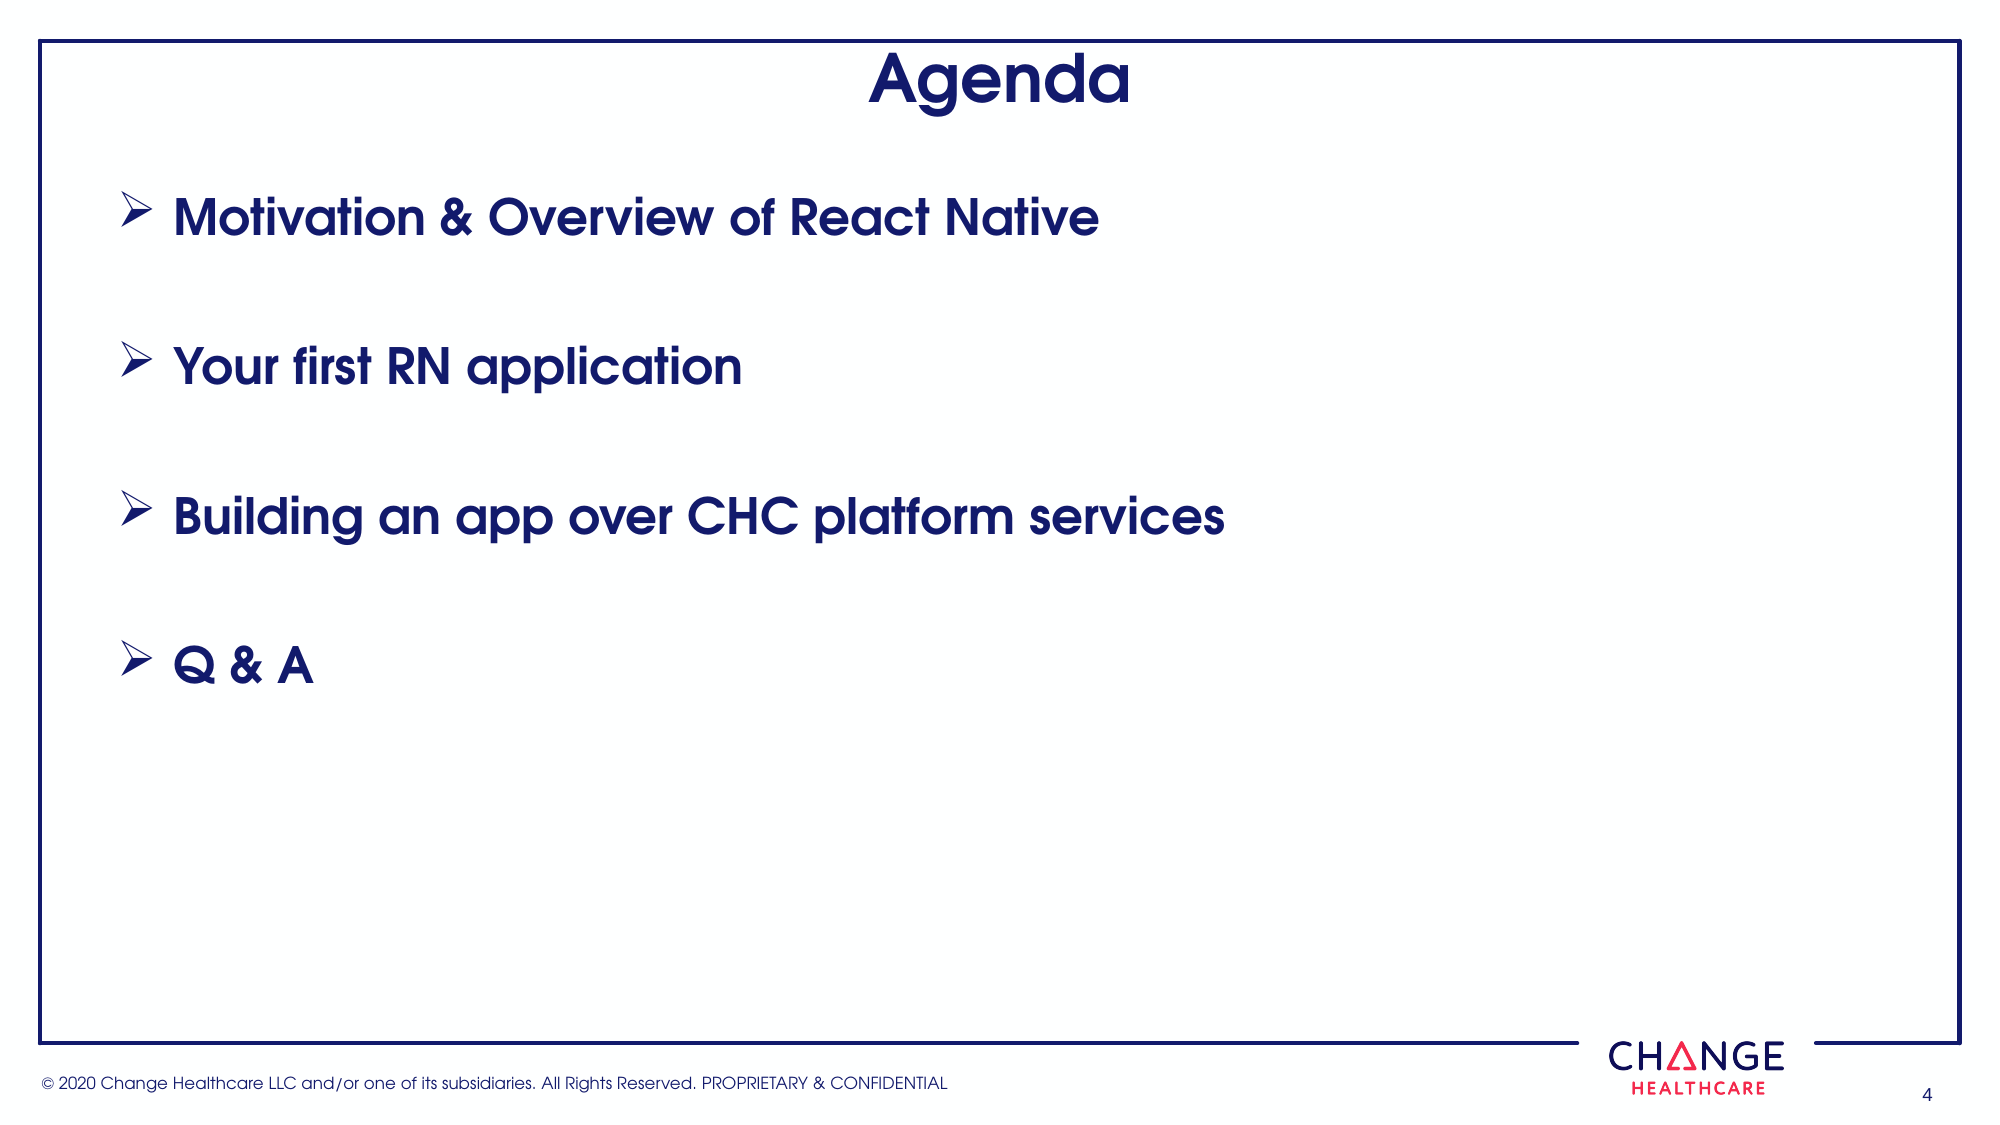

# Agenda
Motivation & Overview of React Native

Your first RN application

Building an app over CHC platform services

Q & A